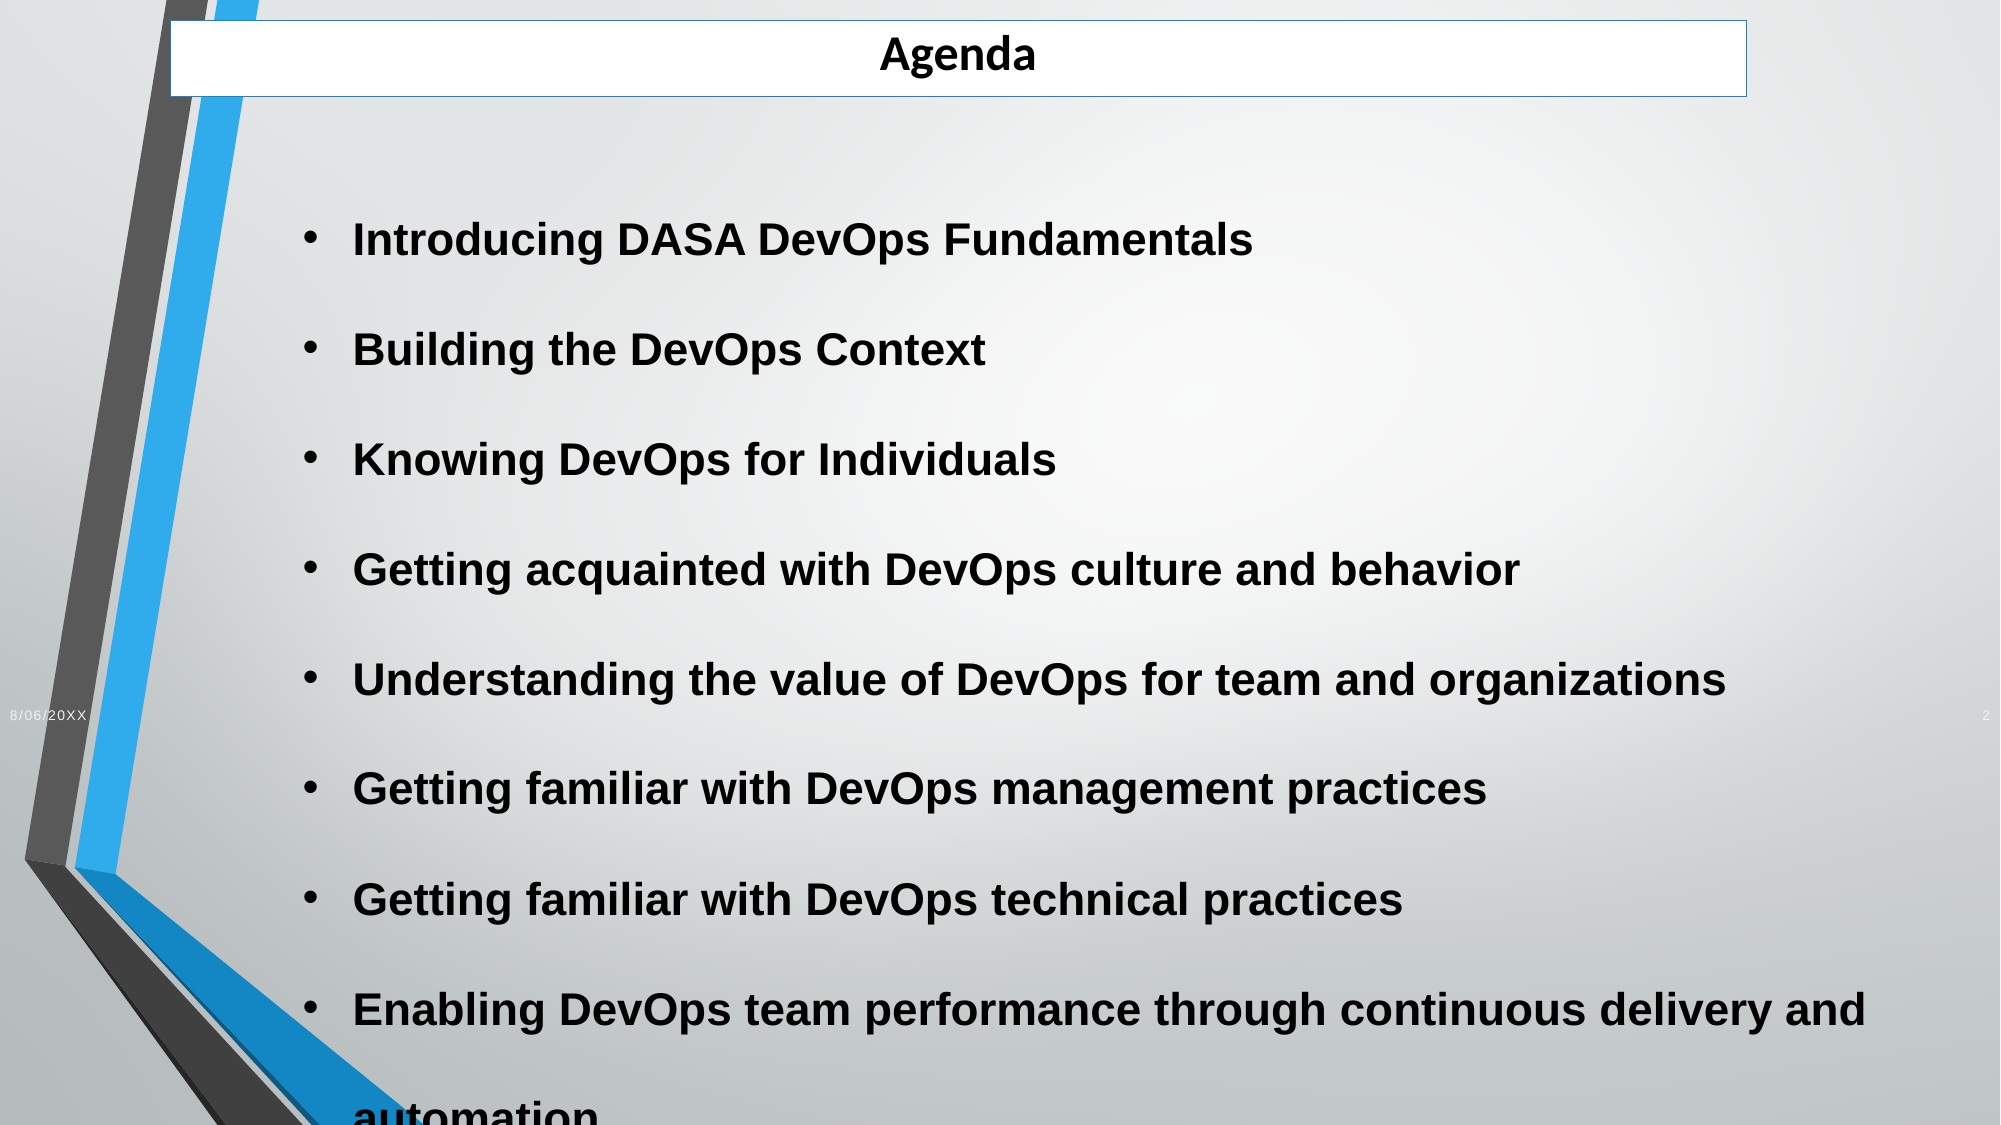

Agenda
Introducing DASA DevOps Fundamentals
Building the DevOps Context
Knowing DevOps for Individuals
Getting acquainted with DevOps culture and behavior
Understanding the value of DevOps for team and organizations
Getting familiar with DevOps management practices
Getting familiar with DevOps technical practices
Enabling DevOps team performance through continuous delivery and automation

8/06/20XX
2